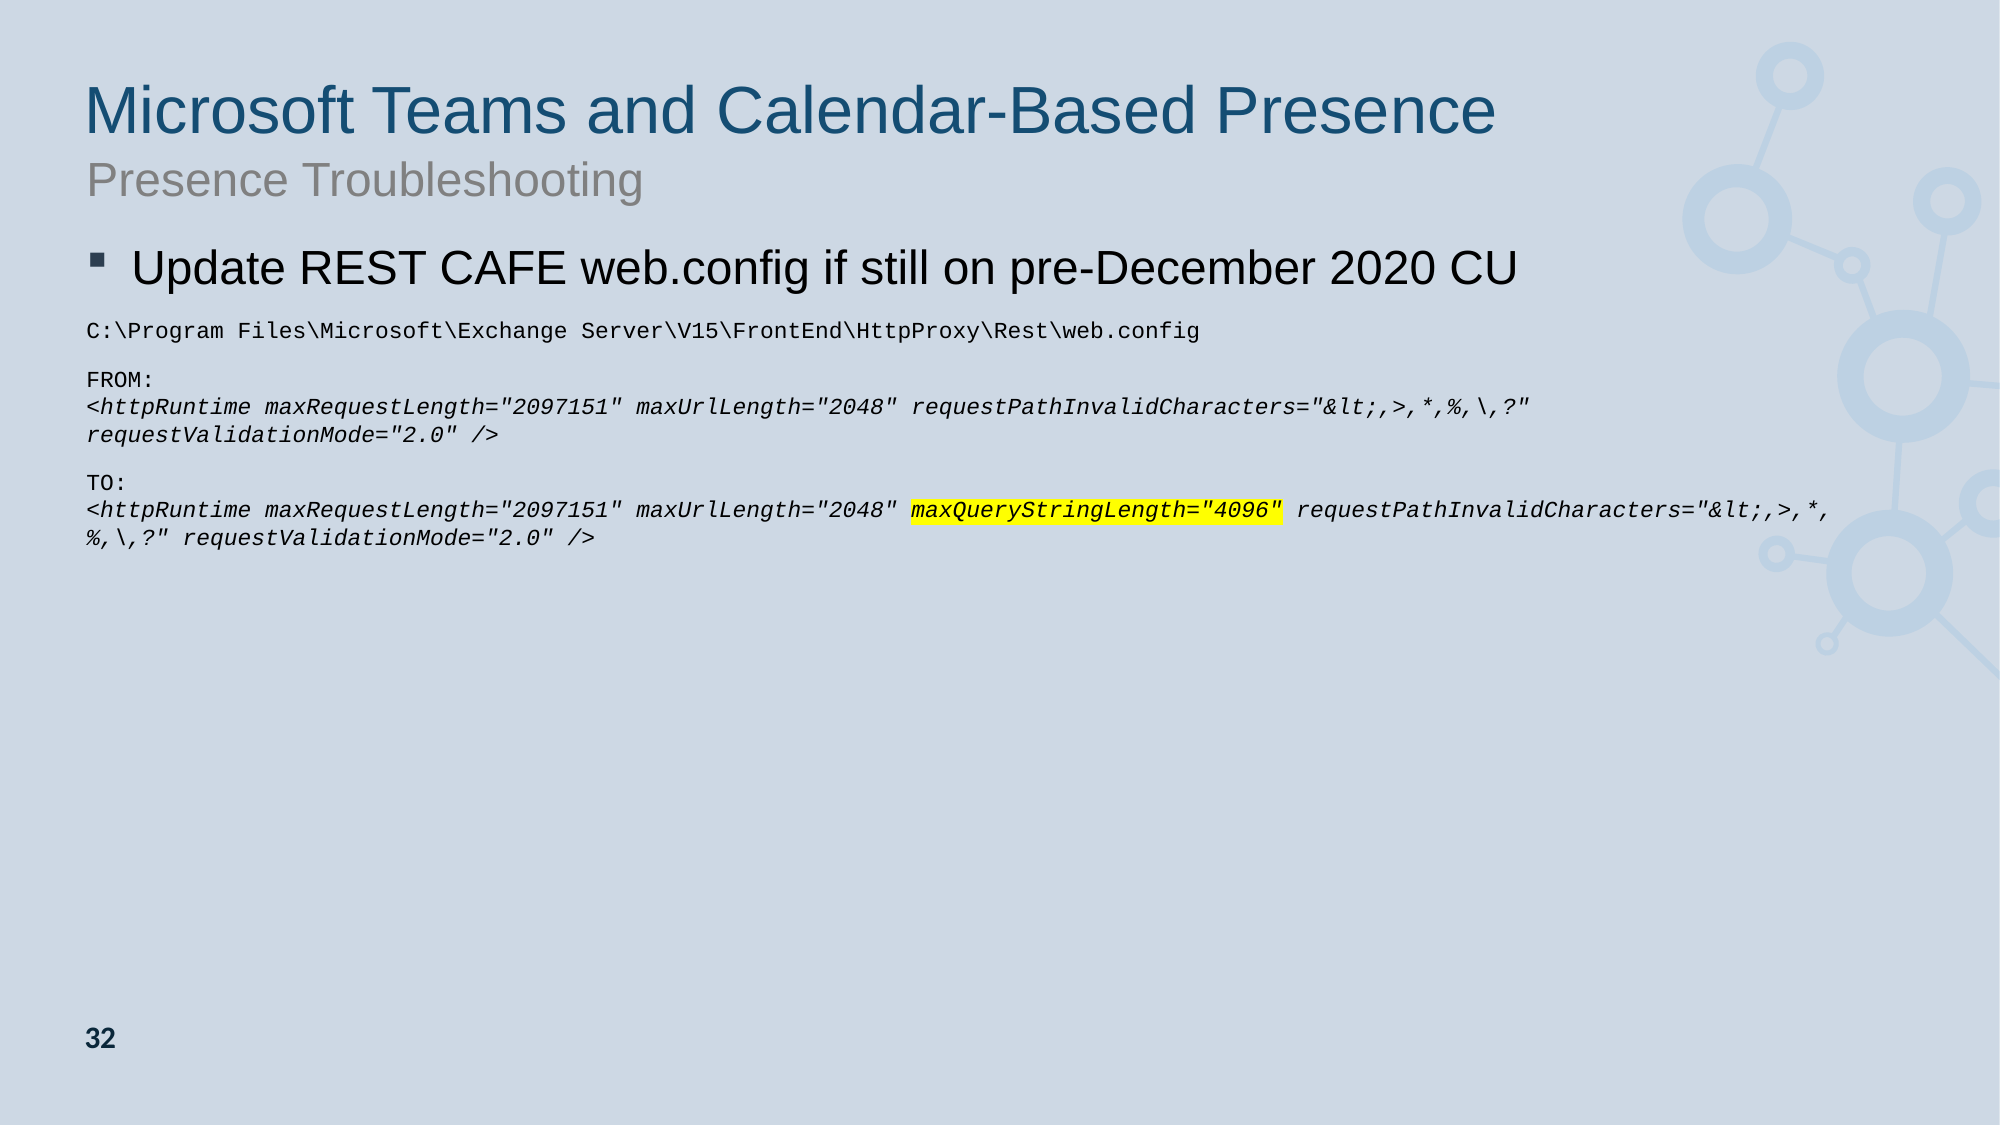

# Microsoft Teams and Calendar-Based Presence
Presence Troubleshooting
Update REST CAFE web.config if still on pre-December 2020 CU
C:\Program Files\Microsoft\Exchange Server\V15\FrontEnd\HttpProxy\Rest\web.config
FROM:
<httpRuntime maxRequestLength="2097151" maxUrlLength="2048" requestPathInvalidCharacters="&lt;,>,*,%,\,?" requestValidationMode="2.0" />
TO:
<httpRuntime maxRequestLength="2097151" maxUrlLength="2048" maxQueryStringLength="4096" requestPathInvalidCharacters="&lt;,>,*,%,\,?" requestValidationMode="2.0" />
32